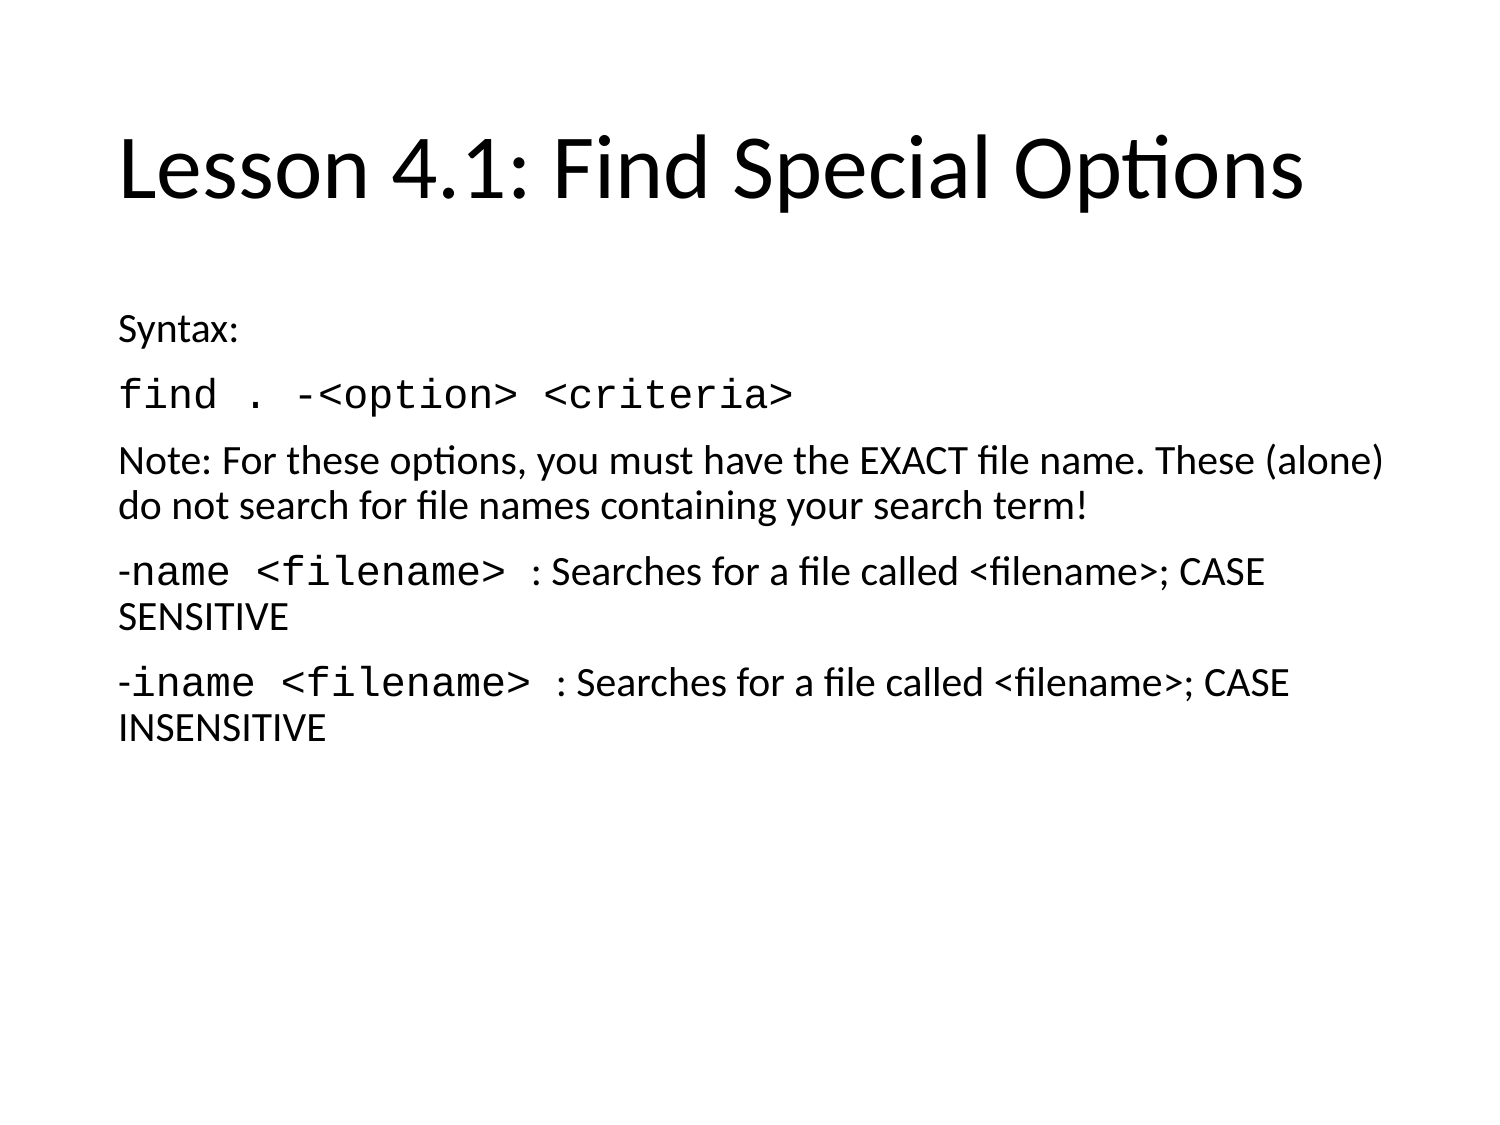

# Lesson 4.1: Find Special Options
Syntax:
find . -<option> <criteria>
Note: For these options, you must have the EXACT file name. These (alone) do not search for file names containing your search term!
-name <filename> : Searches for a file called <filename>; CASE SENSITIVE
-iname <filename> : Searches for a file called <filename>; CASE INSENSITIVE